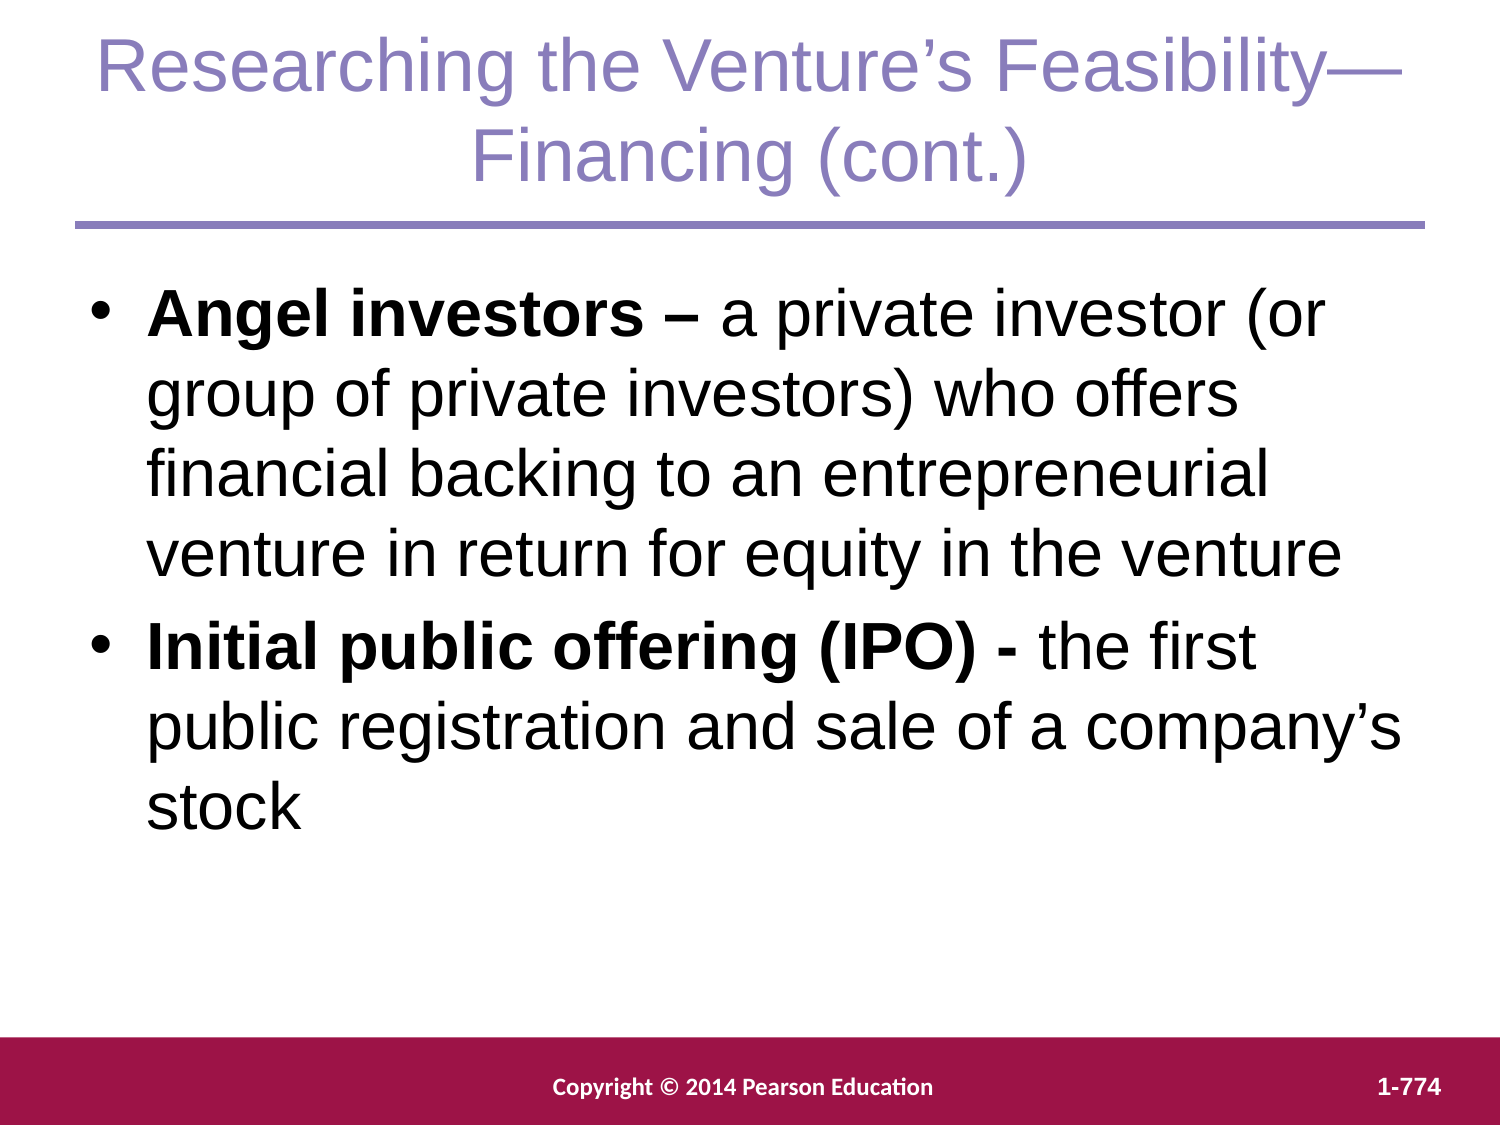

Researching the Venture’s Feasibility—Financing (cont.)
Angel investors – a private investor (or group of private investors) who offers financial backing to an entrepreneurial venture in return for equity in the venture
Initial public offering (IPO) - the first public registration and sale of a company’s stock